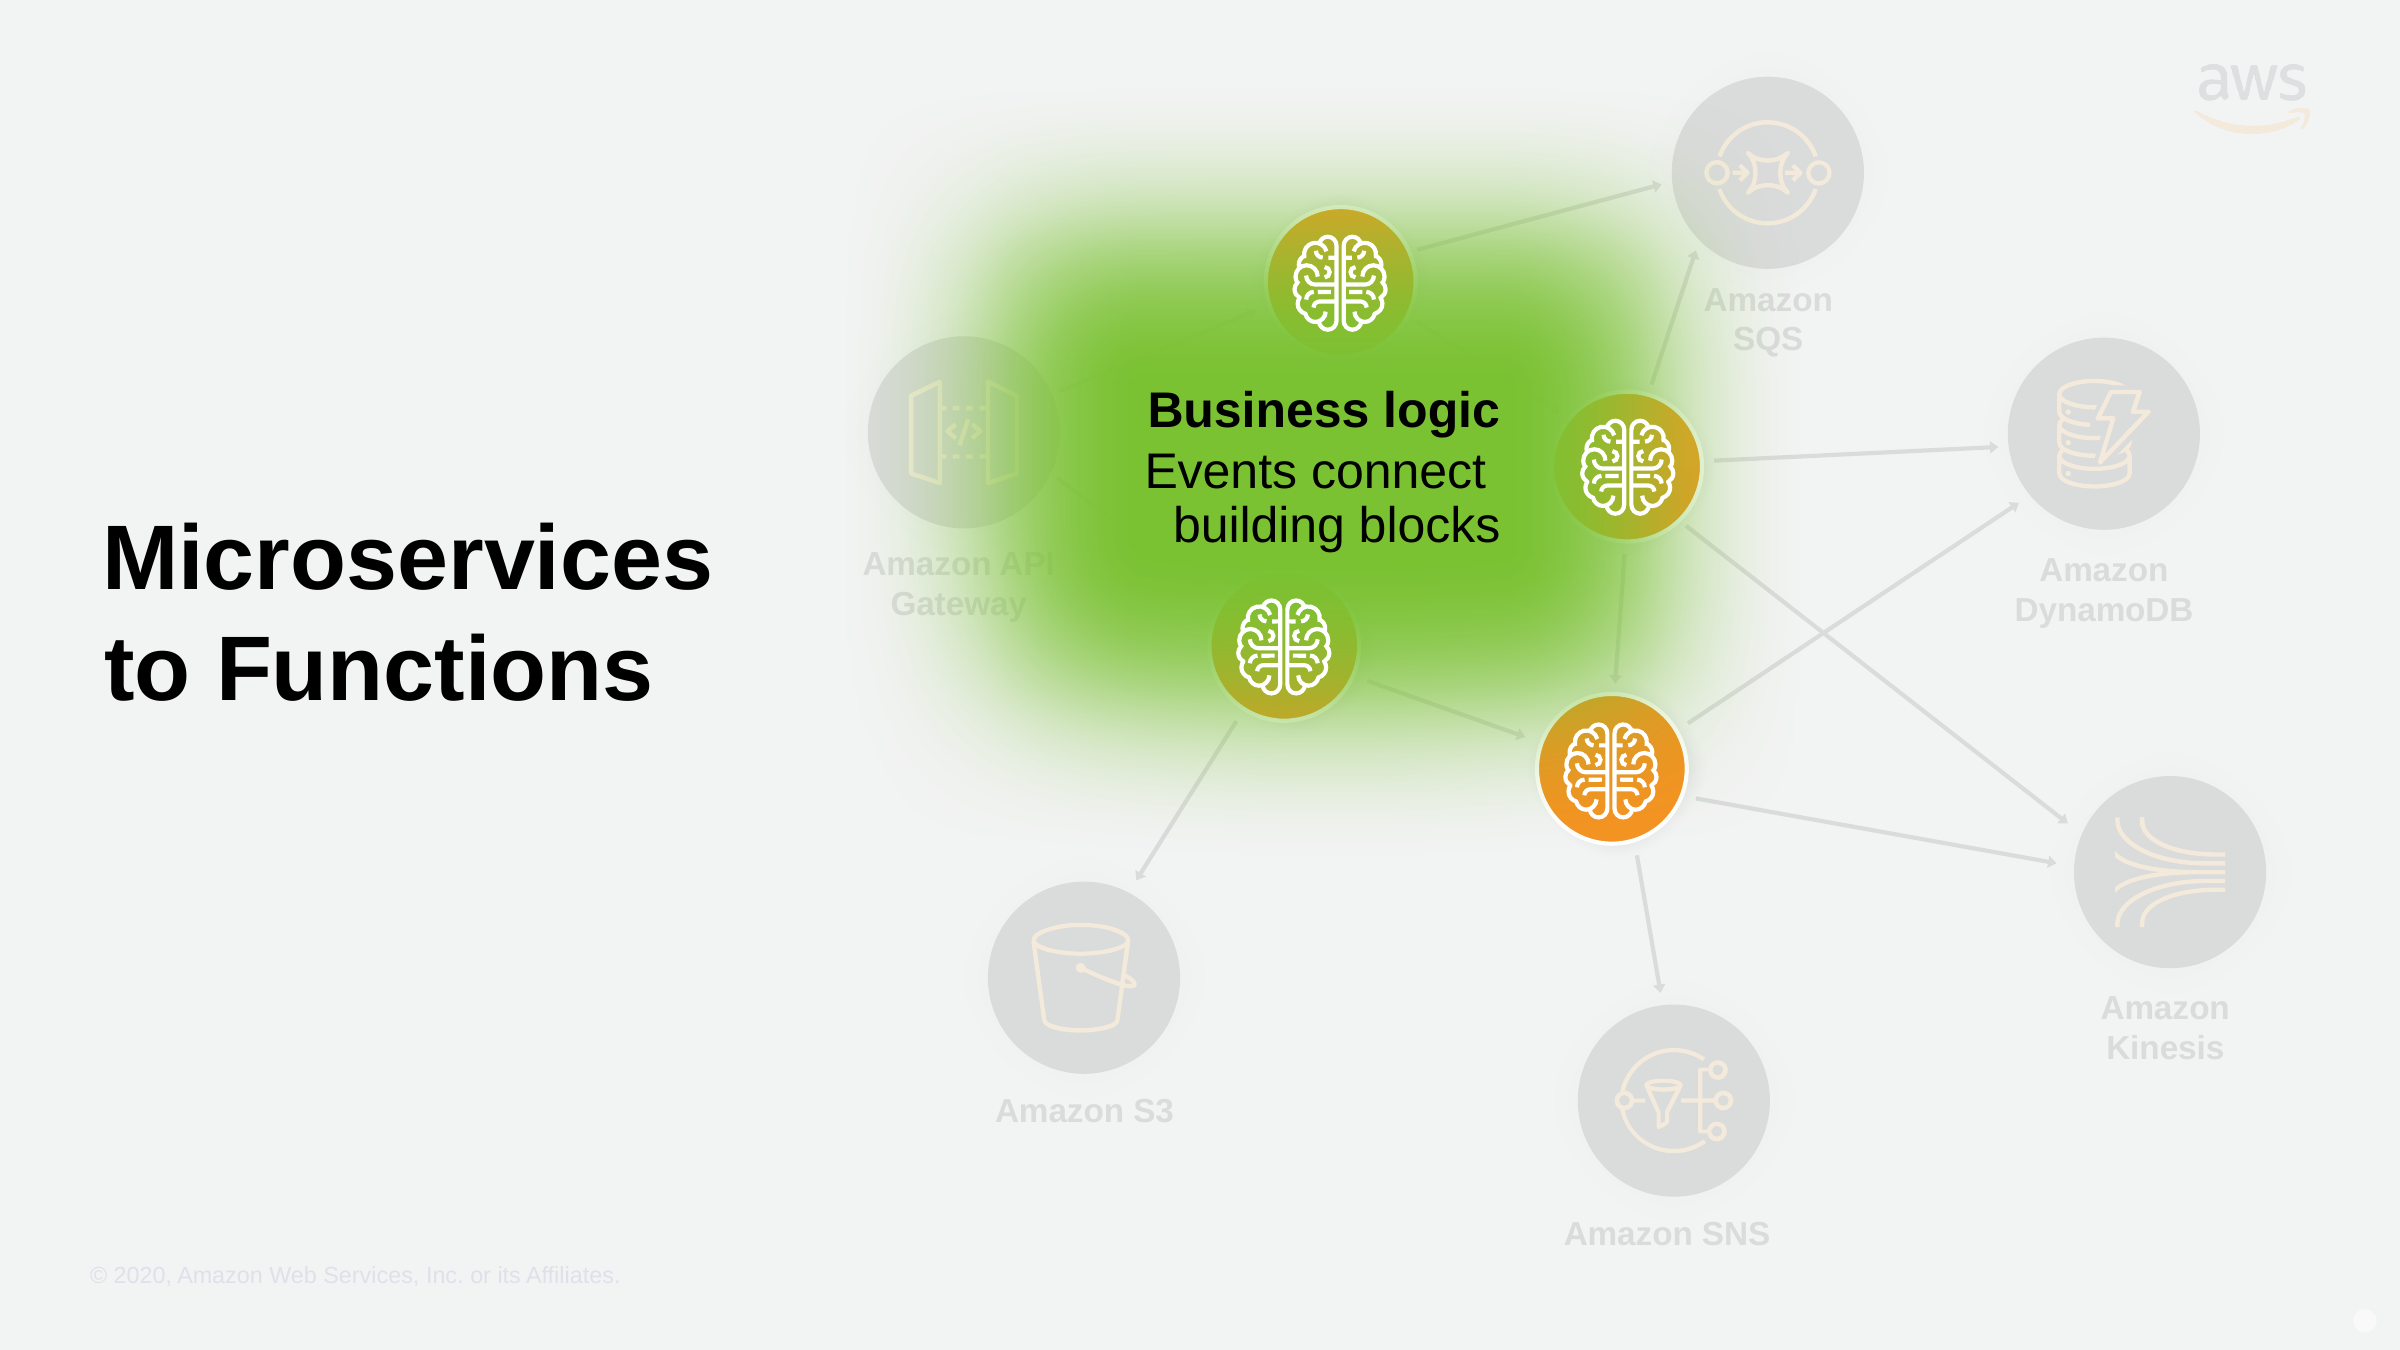

Amazon
SQS

Business logic
Events connect
building blocks

Microservices
Amazon API Gateway

Amazon
DynamoDB

to Functions

Amazon Kinesis
Amazon S3
Amazon SNS